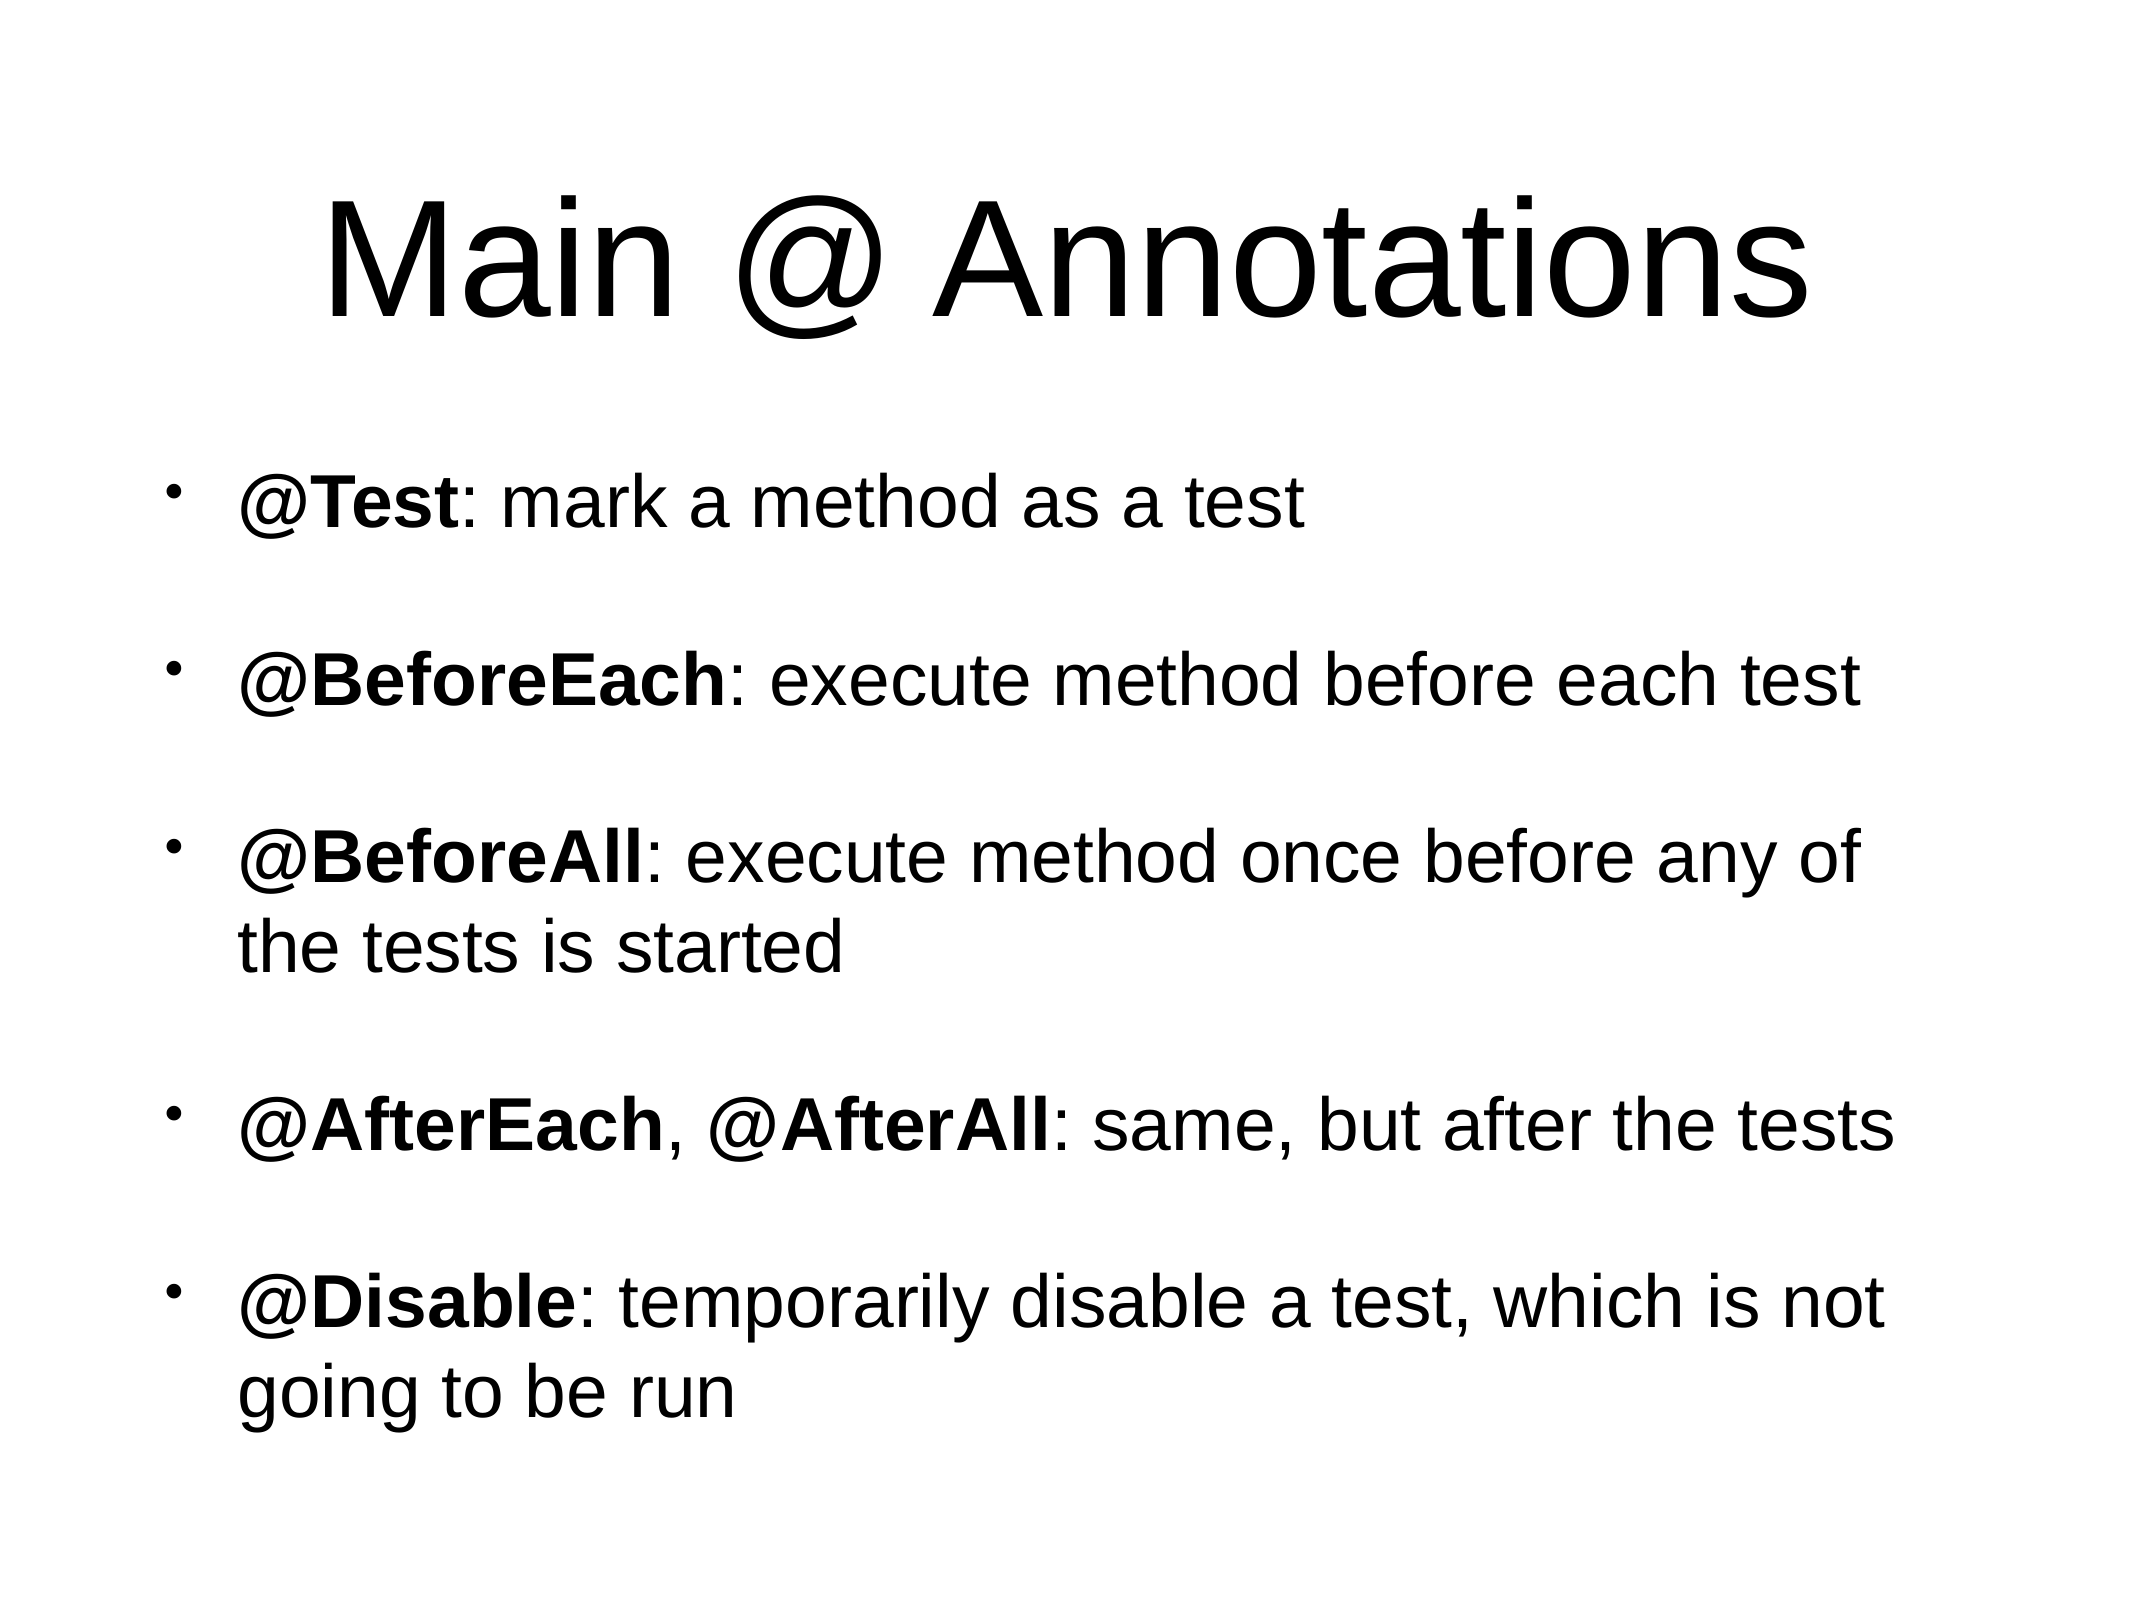

# Main @ Annotations
@Test: mark a method as a test
@BeforeEach: execute method before each test
@BeforeAll: execute method once before any of the tests is started
@AfterEach, @AfterAll: same, but after the tests
@Disable: temporarily disable a test, which is not going to be run